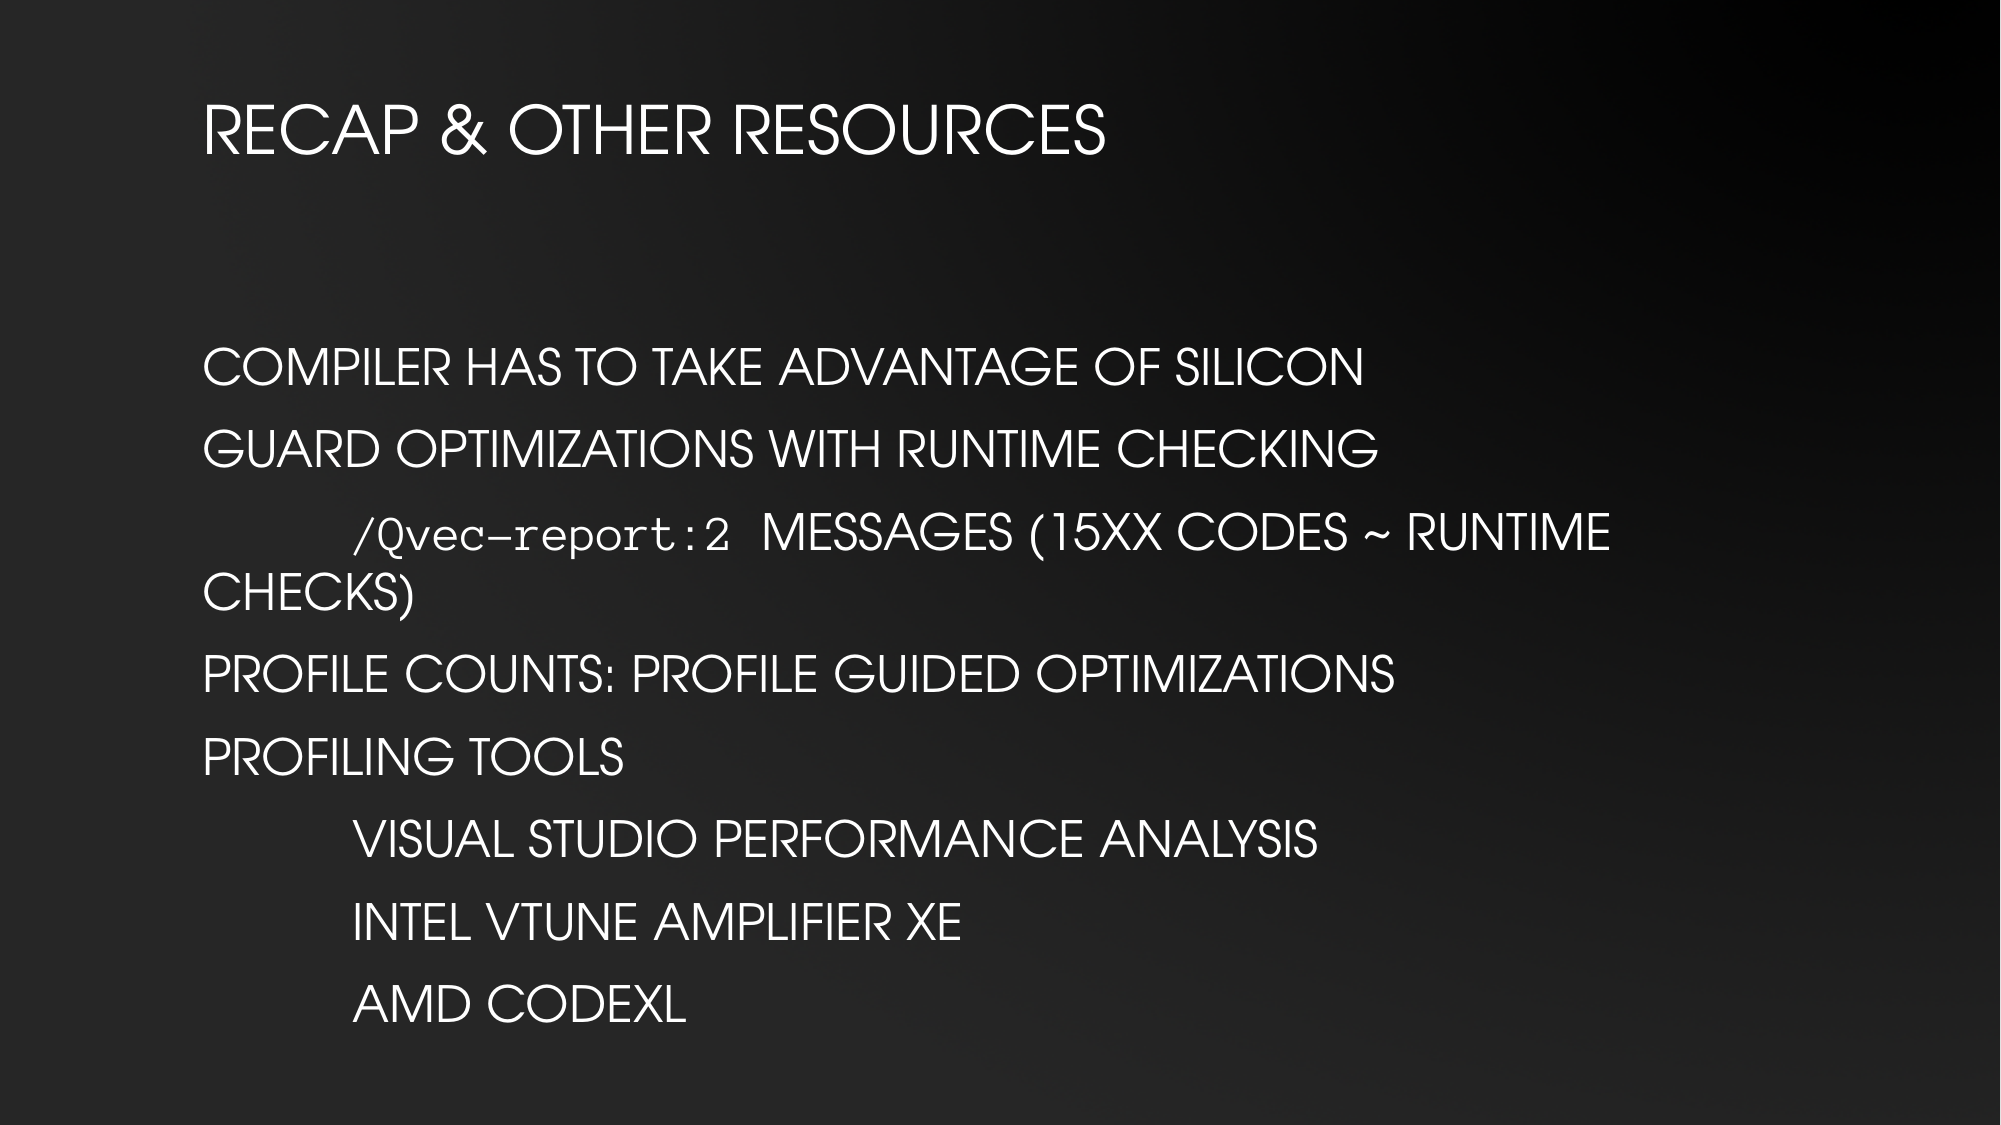

# Recap & other resources
Compiler has to take advantage of silicon
Guard optimizations with runtime checking
	/Qvec-report:2 messages (15xx codes ~ runtime checks)
Profile counts: profile guided optimizations
Profiling tools
	Visual Studio Performance Analysis
	Intel VTune Amplifier XE
	AMD CodeXL